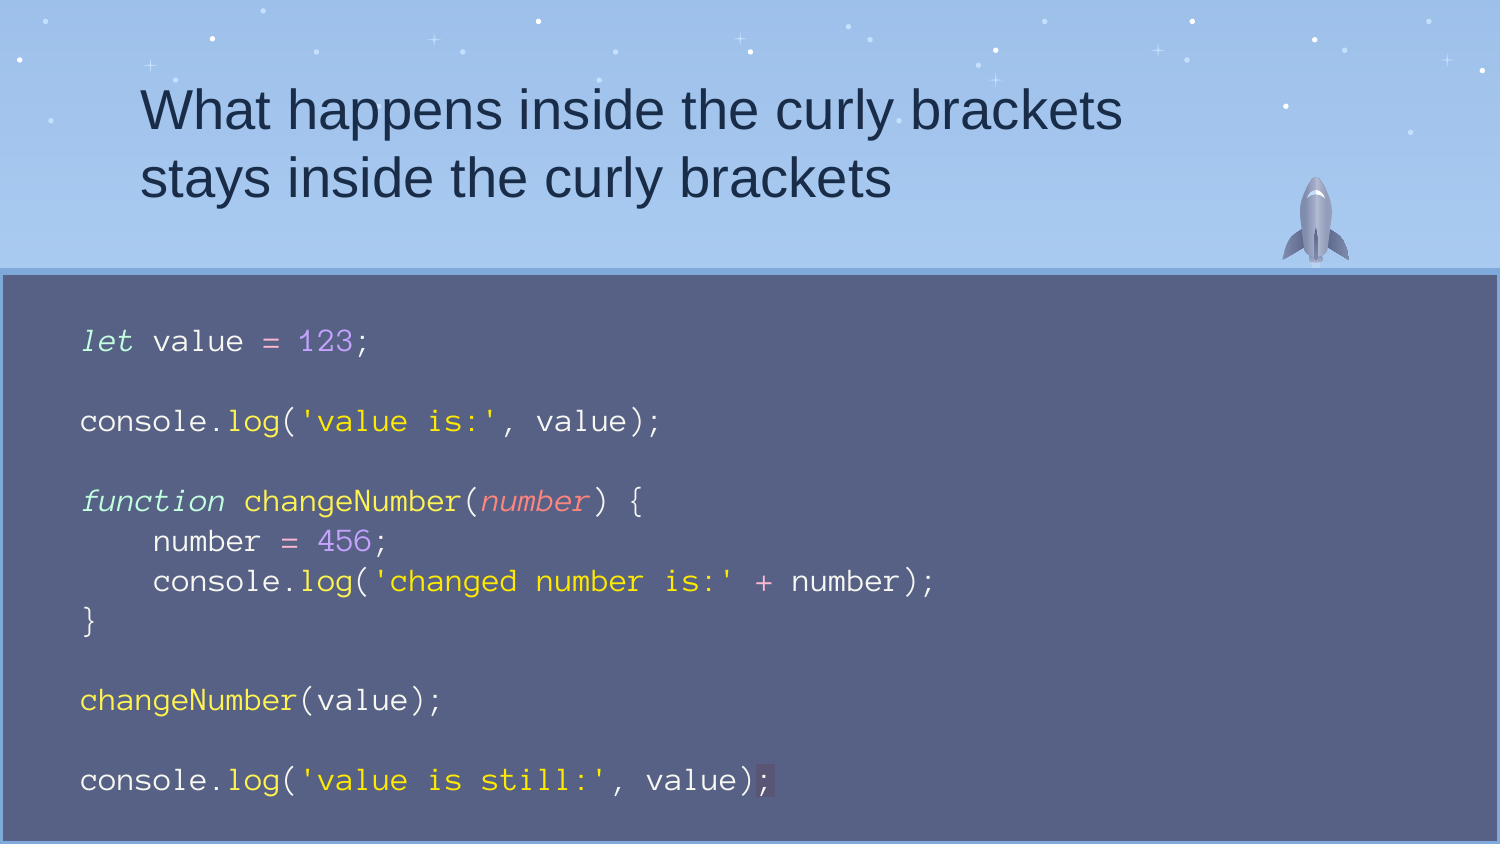

What happens inside the curly brackets stays inside the curly brackets

let value = 123;

console.log('value is:', value);

function changeNumber(number) {
    number = 456;
    console.log('changed number is:' + number);
}

changeNumber(value);

console.log('value is still:', value);